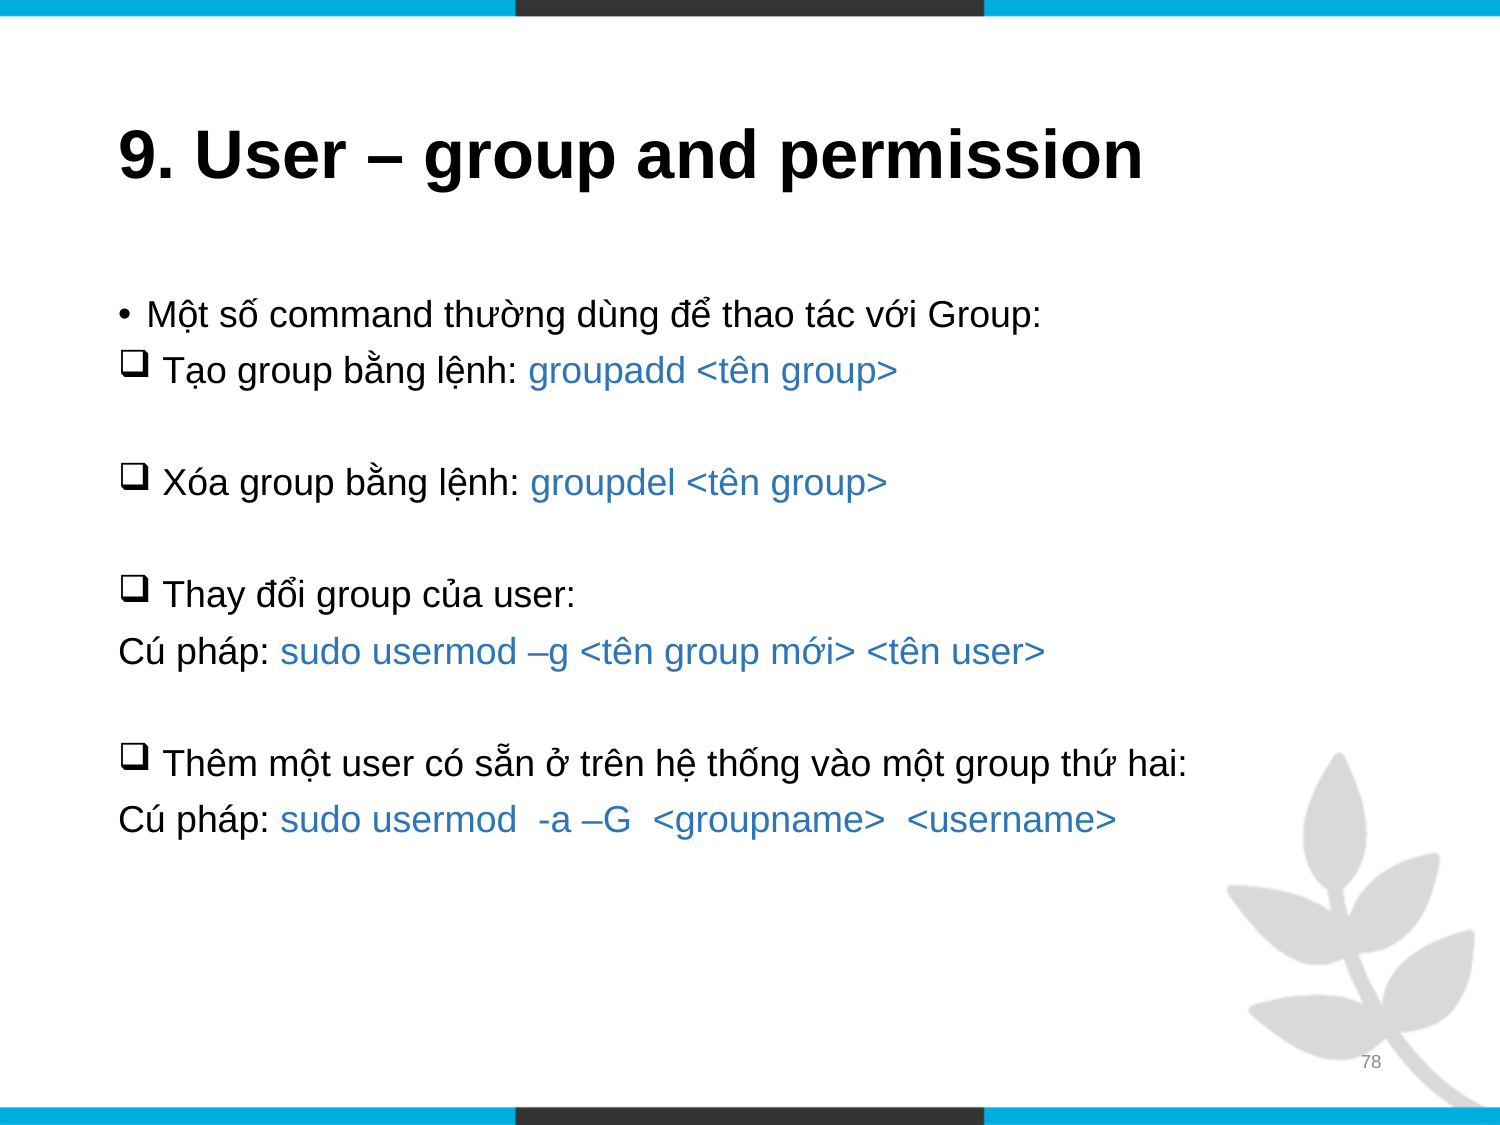

# 9. User – group and permission
Một số command thường dùng để thao tác với Group:
 Tạo group bằng lệnh: groupadd <tên group>

 Xóa group bằng lệnh: groupdel <tên group>

 Thay đổi group của user:
Cú pháp: sudo usermod –g <tên group mới> <tên user>

 Thêm một user có sẵn ở trên hệ thống vào một group thứ hai:
Cú pháp: sudo usermod  -a –G  <groupname>  <username>
78